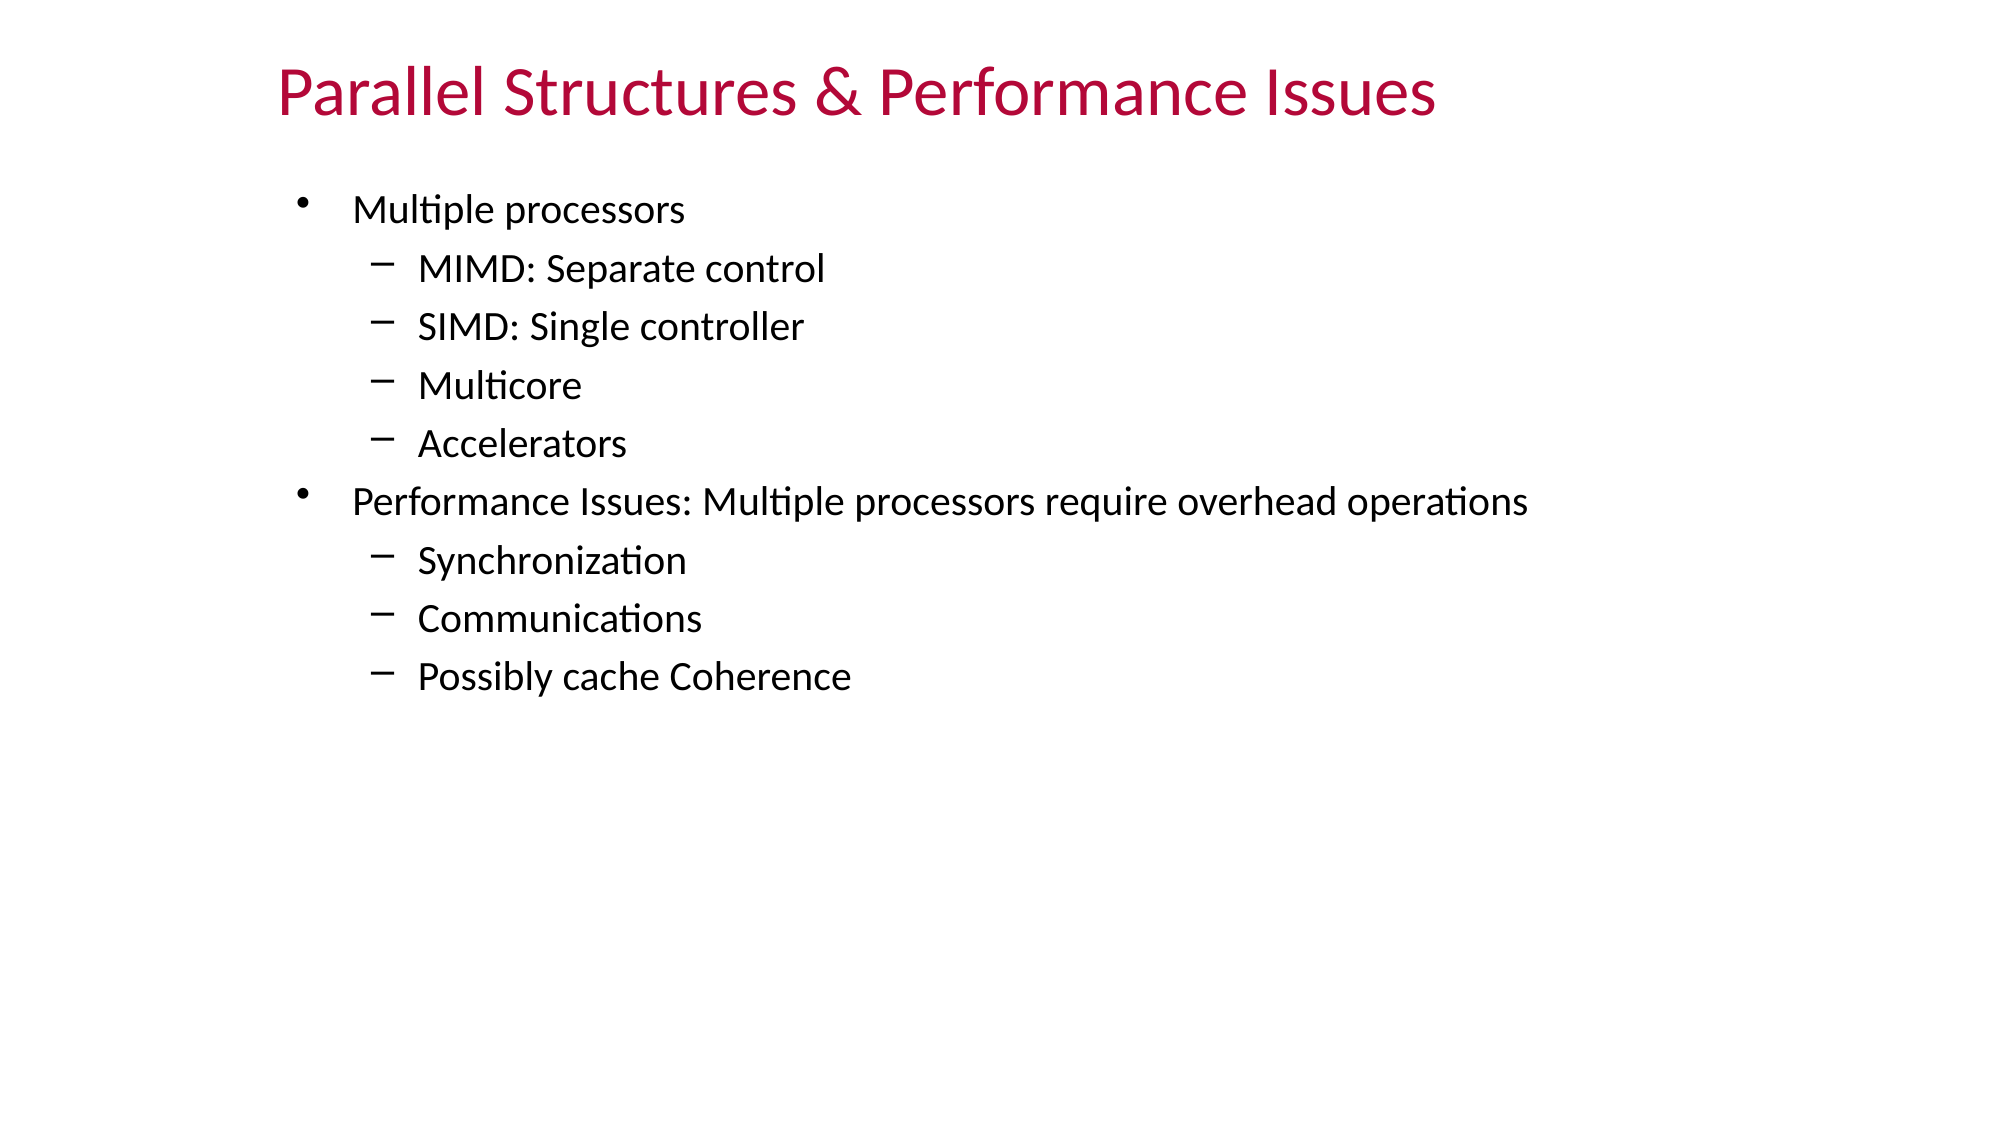

Parallel Structures & Performance Issues
Multiple processors
MIMD: Separate control
SIMD: Single controller
Multicore
Accelerators
Performance Issues: Multiple processors require overhead operations
Synchronization
Communications
Possibly cache Coherence